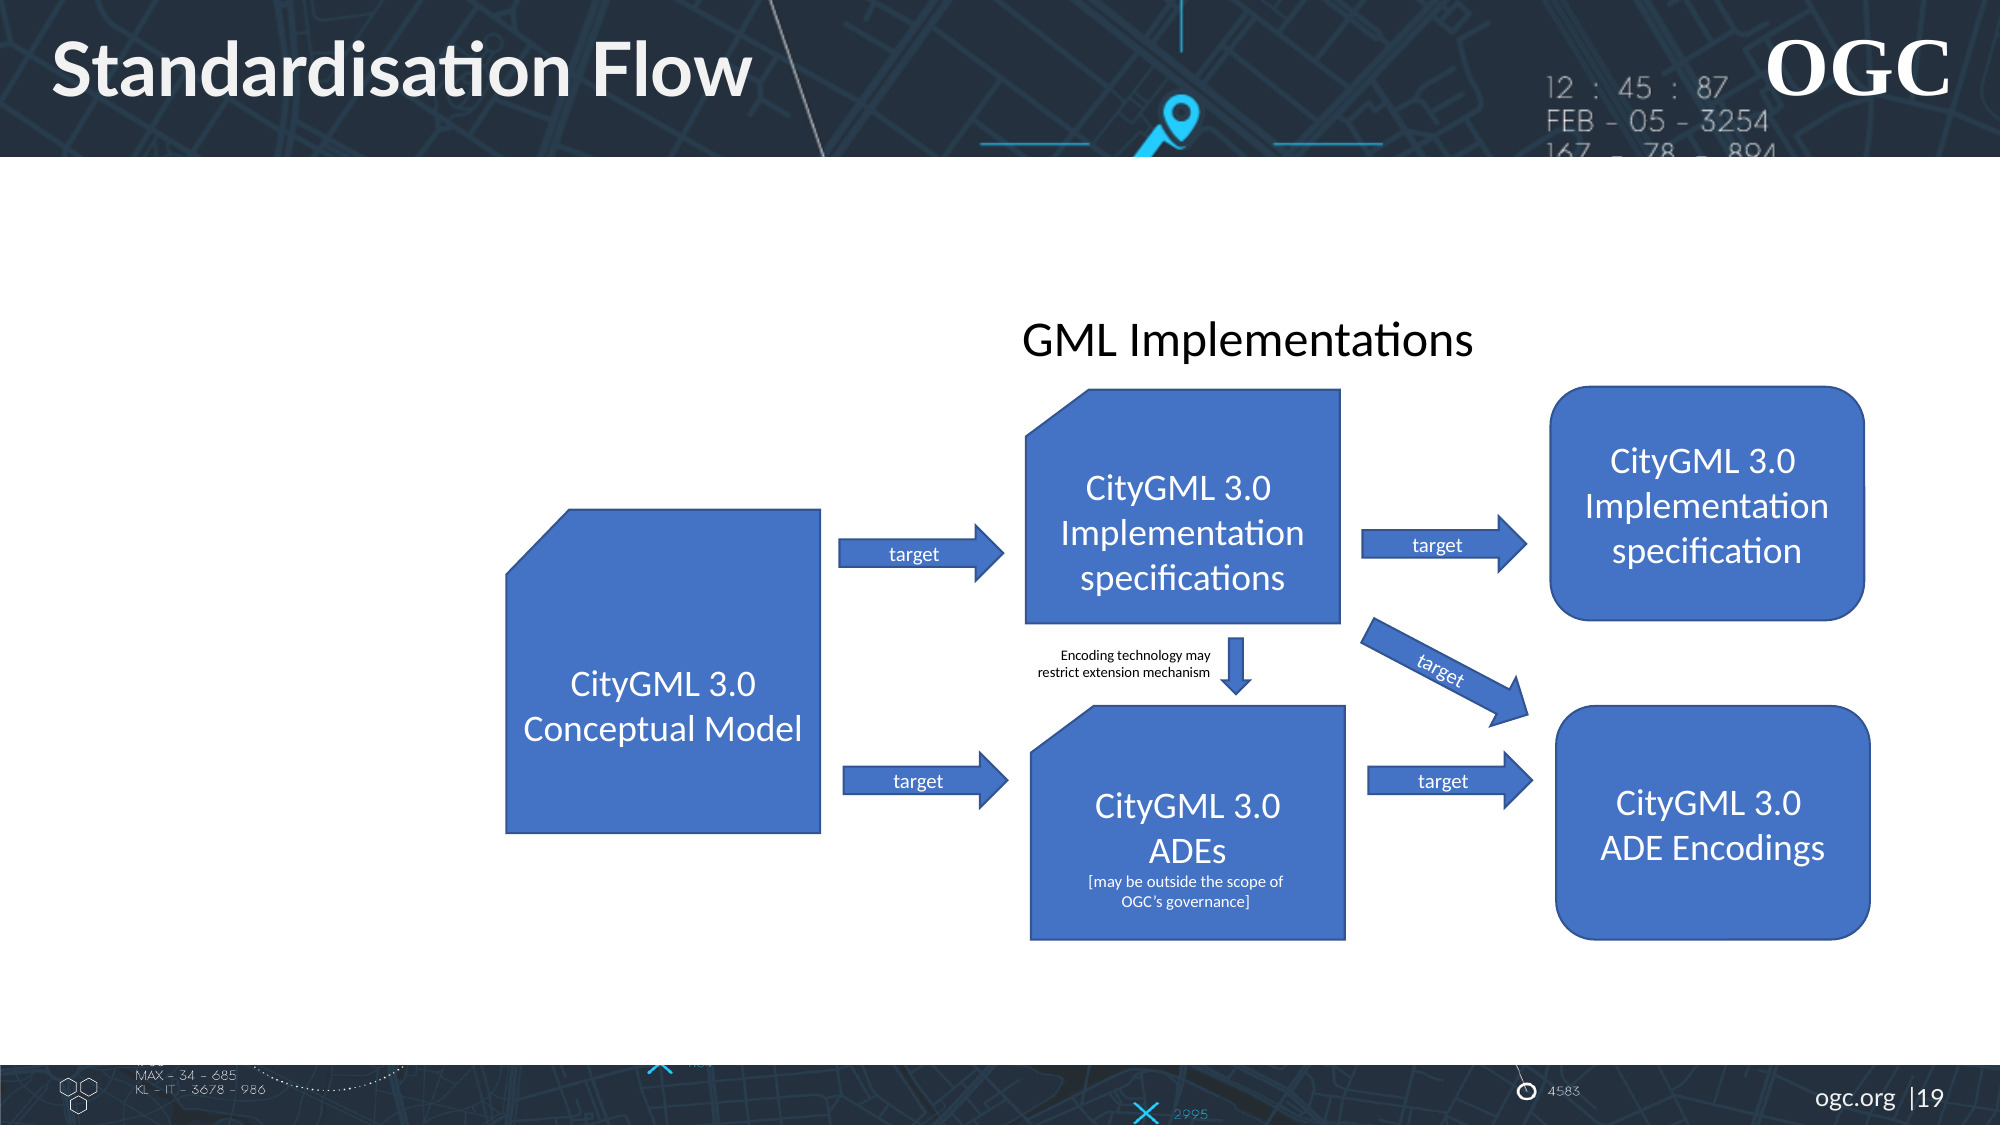

# Standardisation Flow
GML Implementations
CityGML 3.0
Implementation specification
CityGML 3.0
Implementation specifications
CityGML 3.0
Conceptual Model
target
target
Encoding technology may restrict extension mechanism
target

CityGML 3.0
ADEs
[may be outside the scope of
OGC’s governance]
CityGML 3.0
ADE Encodings
target
target
19